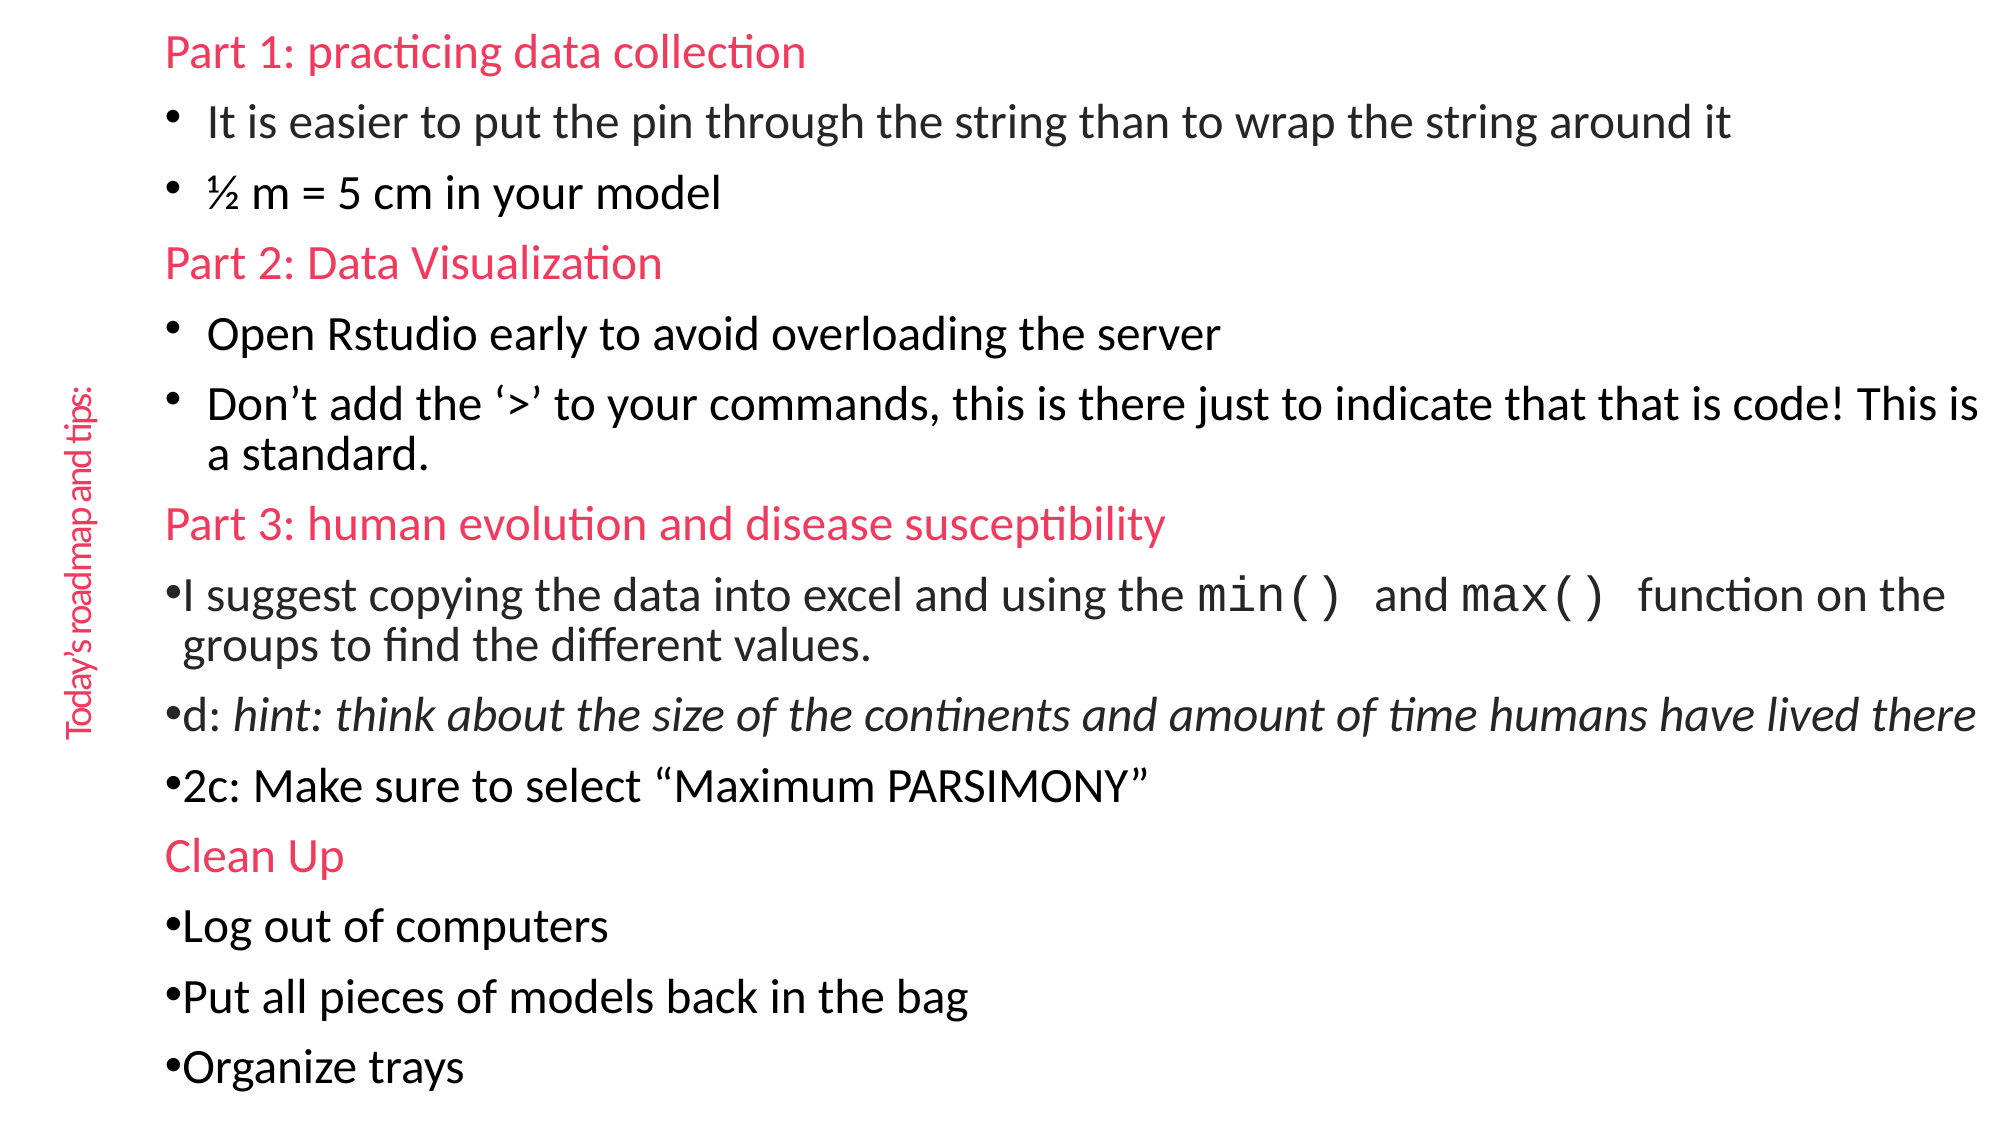

Part 1: practicing data collection
It is easier to put the pin through the string than to wrap the string around it
½ m = 5 cm in your model
Part 2: Data Visualization
Open Rstudio early to avoid overloading the server
Don’t add the ‘>’ to your commands, this is there just to indicate that that is code! This is a standard.
Part 3: human evolution and disease susceptibility
I suggest copying the data into excel and using the min() and max() function on the groups to find the different values.
d: hint: think about the size of the continents and amount of time humans have lived there
2c: Make sure to select “Maximum PARSIMONY”
Clean Up
Log out of computers
Put all pieces of models back in the bag
Organize trays
# Today’s roadmap and tips: